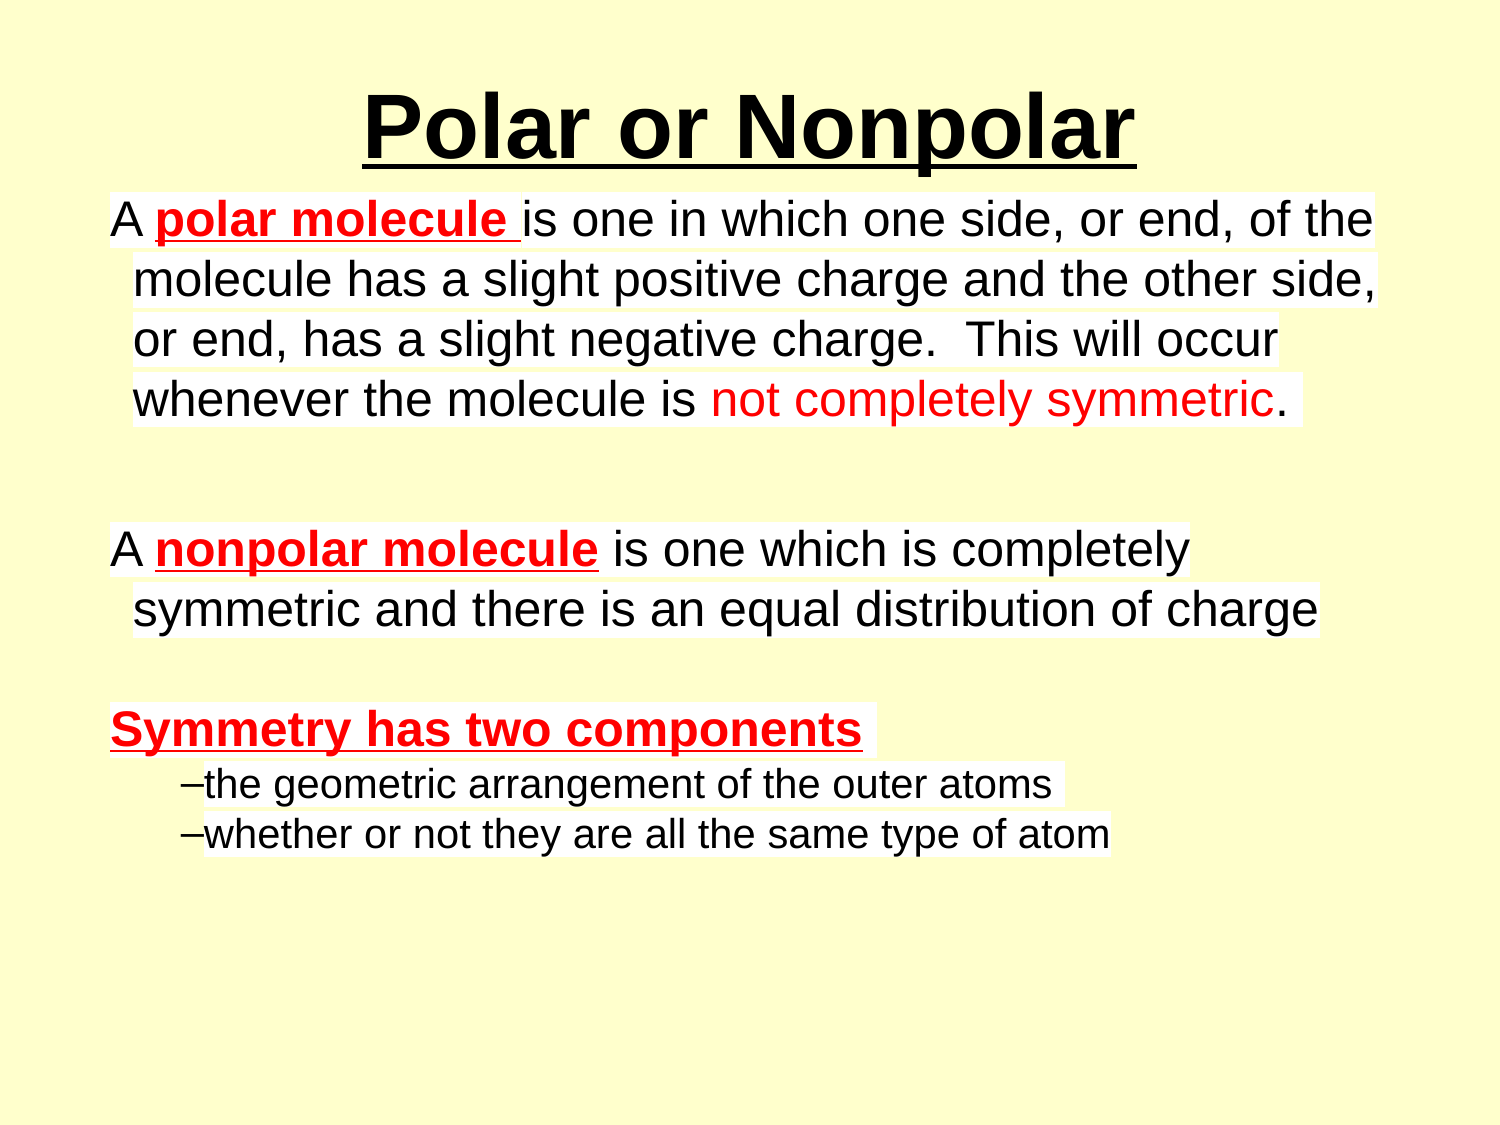

# Polar or Nonpolar
A polar molecule is one in which one side, or end, of the molecule has a slight positive charge and the other side, or end, has a slight negative charge.  This will occur whenever the molecule is not completely symmetric.

A nonpolar molecule is one which is completely symmetric and there is an equal distribution of charge

Symmetry has two components
the geometric arrangement of the outer atoms
whether or not they are all the same type of atom